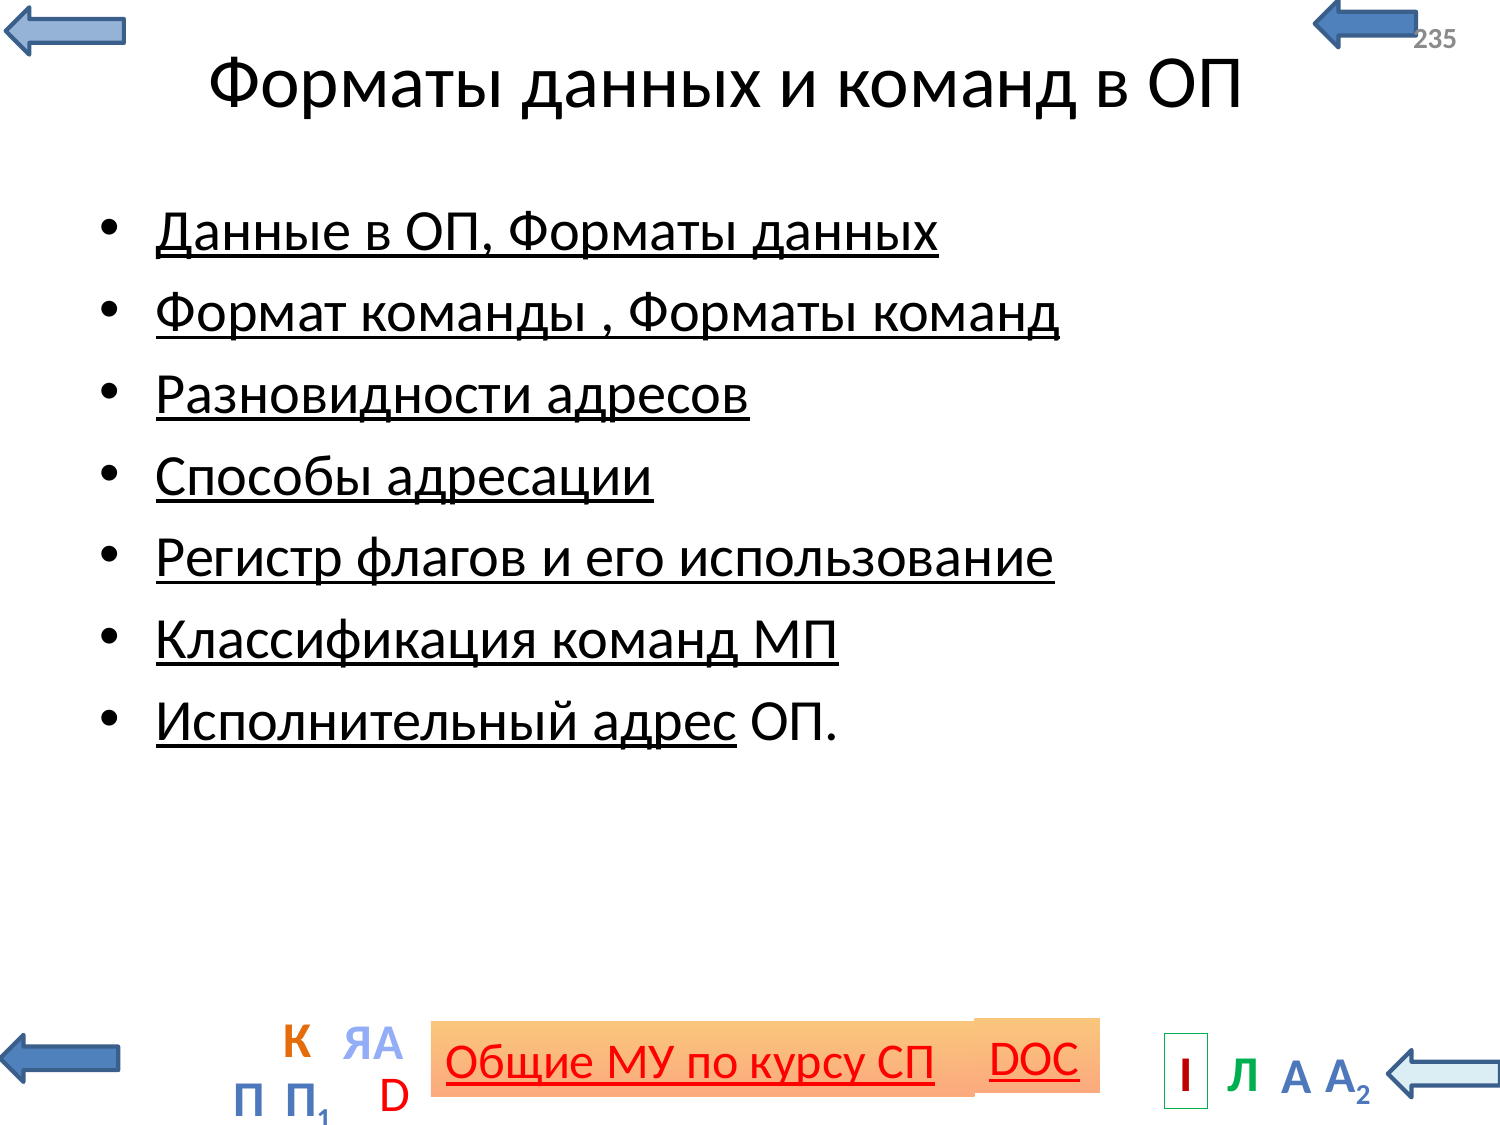

235
# Форматы данных и команд в ОП
Данные в ОП, Форматы данных
Формат команды , Форматы команд
Разновидности адресов
Способы адресации
Регистр флагов и его использование
Классификация команд МП
Исполнительный адрес ОП.